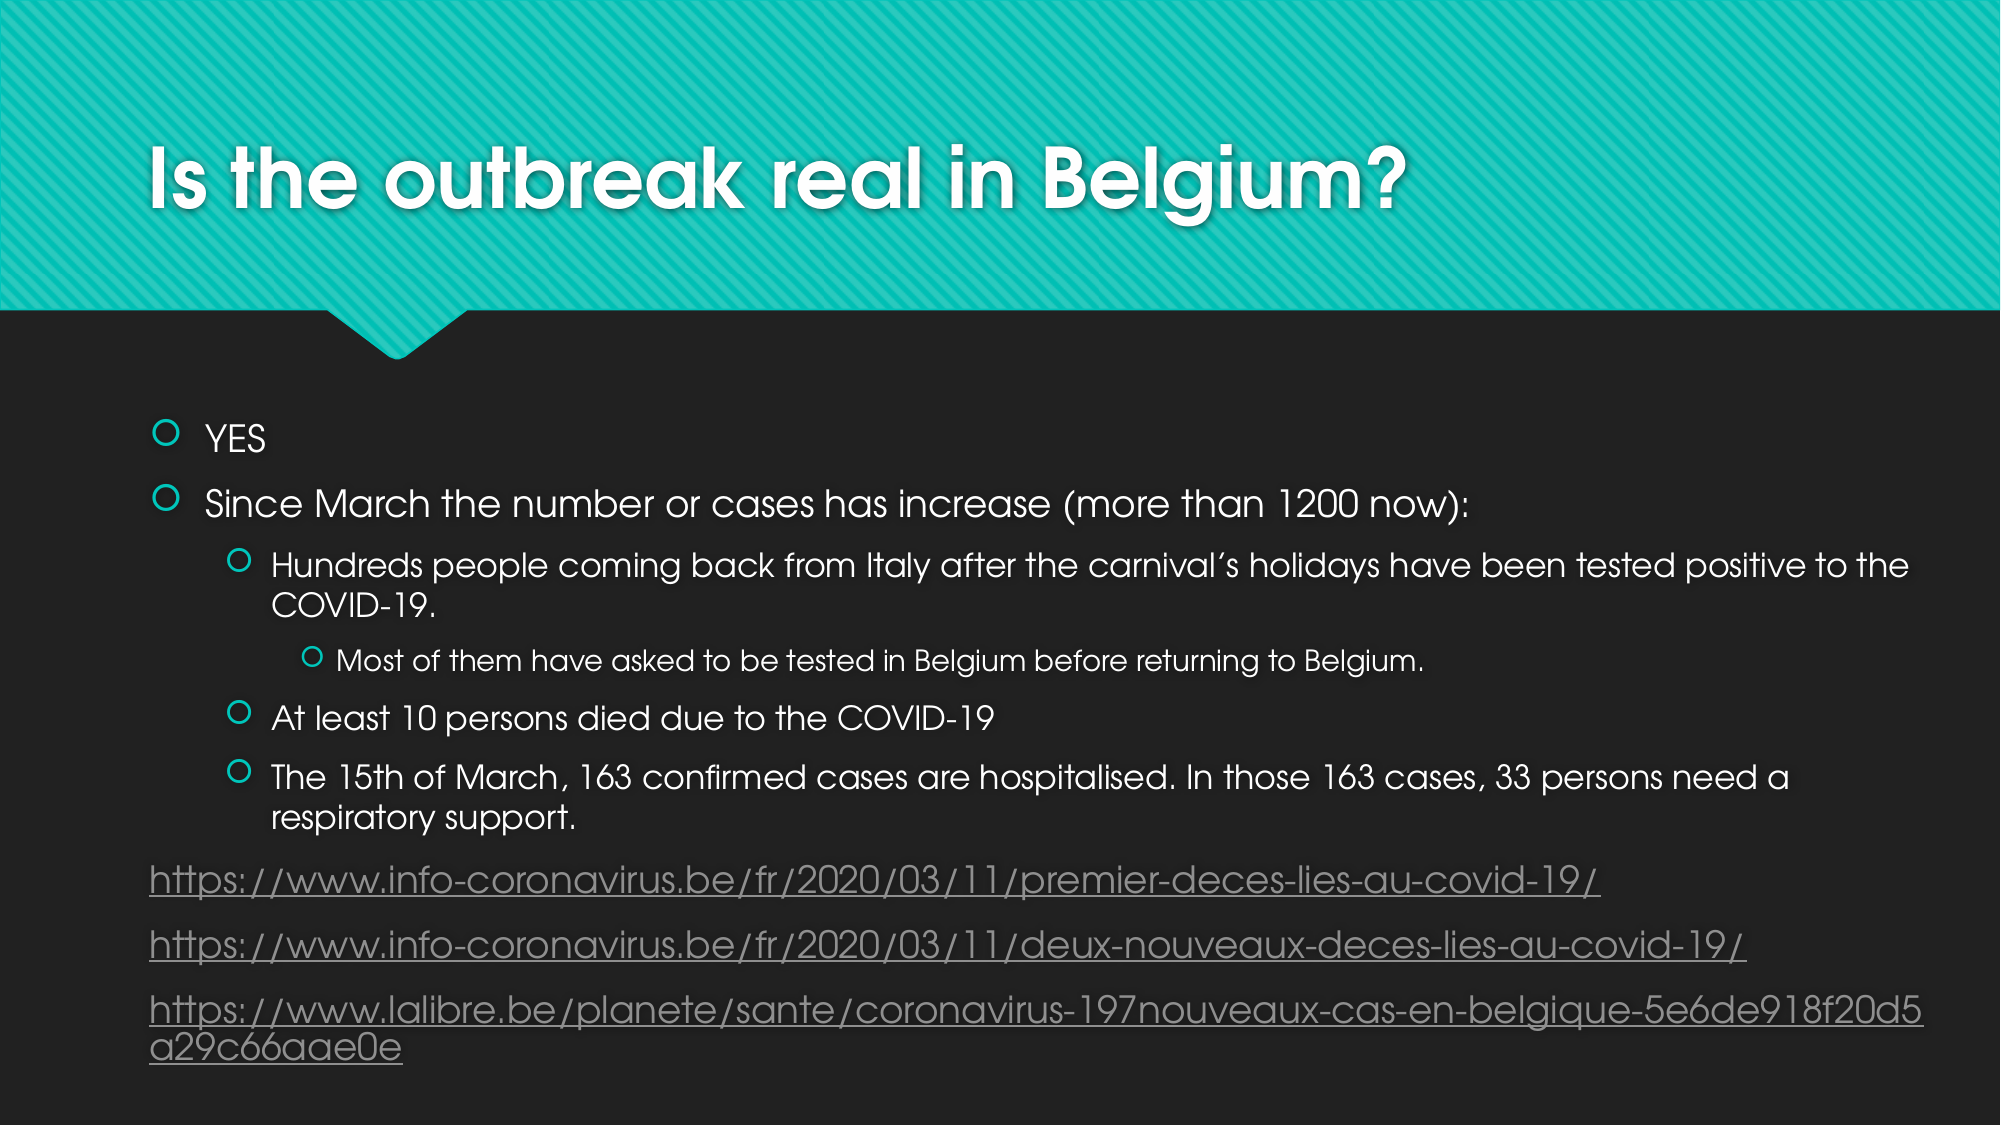

# Is the outbreak real in Belgium?
YES
Since March the number or cases has increase (more than 1200 now):
Hundreds people coming back from Italy after the carnival’s holidays have been tested positive to the COVID-19.
Most of them have asked to be tested in Belgium before returning to Belgium.
At least 10 persons died due to the COVID-19
The 15th of March, 163 confirmed cases are hospitalised. In those 163 cases, 33 persons need a respiratory support.
https://www.info-coronavirus.be/fr/2020/03/11/premier-deces-lies-au-covid-19/
https://www.info-coronavirus.be/fr/2020/03/11/deux-nouveaux-deces-lies-au-covid-19/
https://www.lalibre.be/planete/sante/coronavirus-197nouveaux-cas-en-belgique-5e6de918f20d5a29c66aae0e